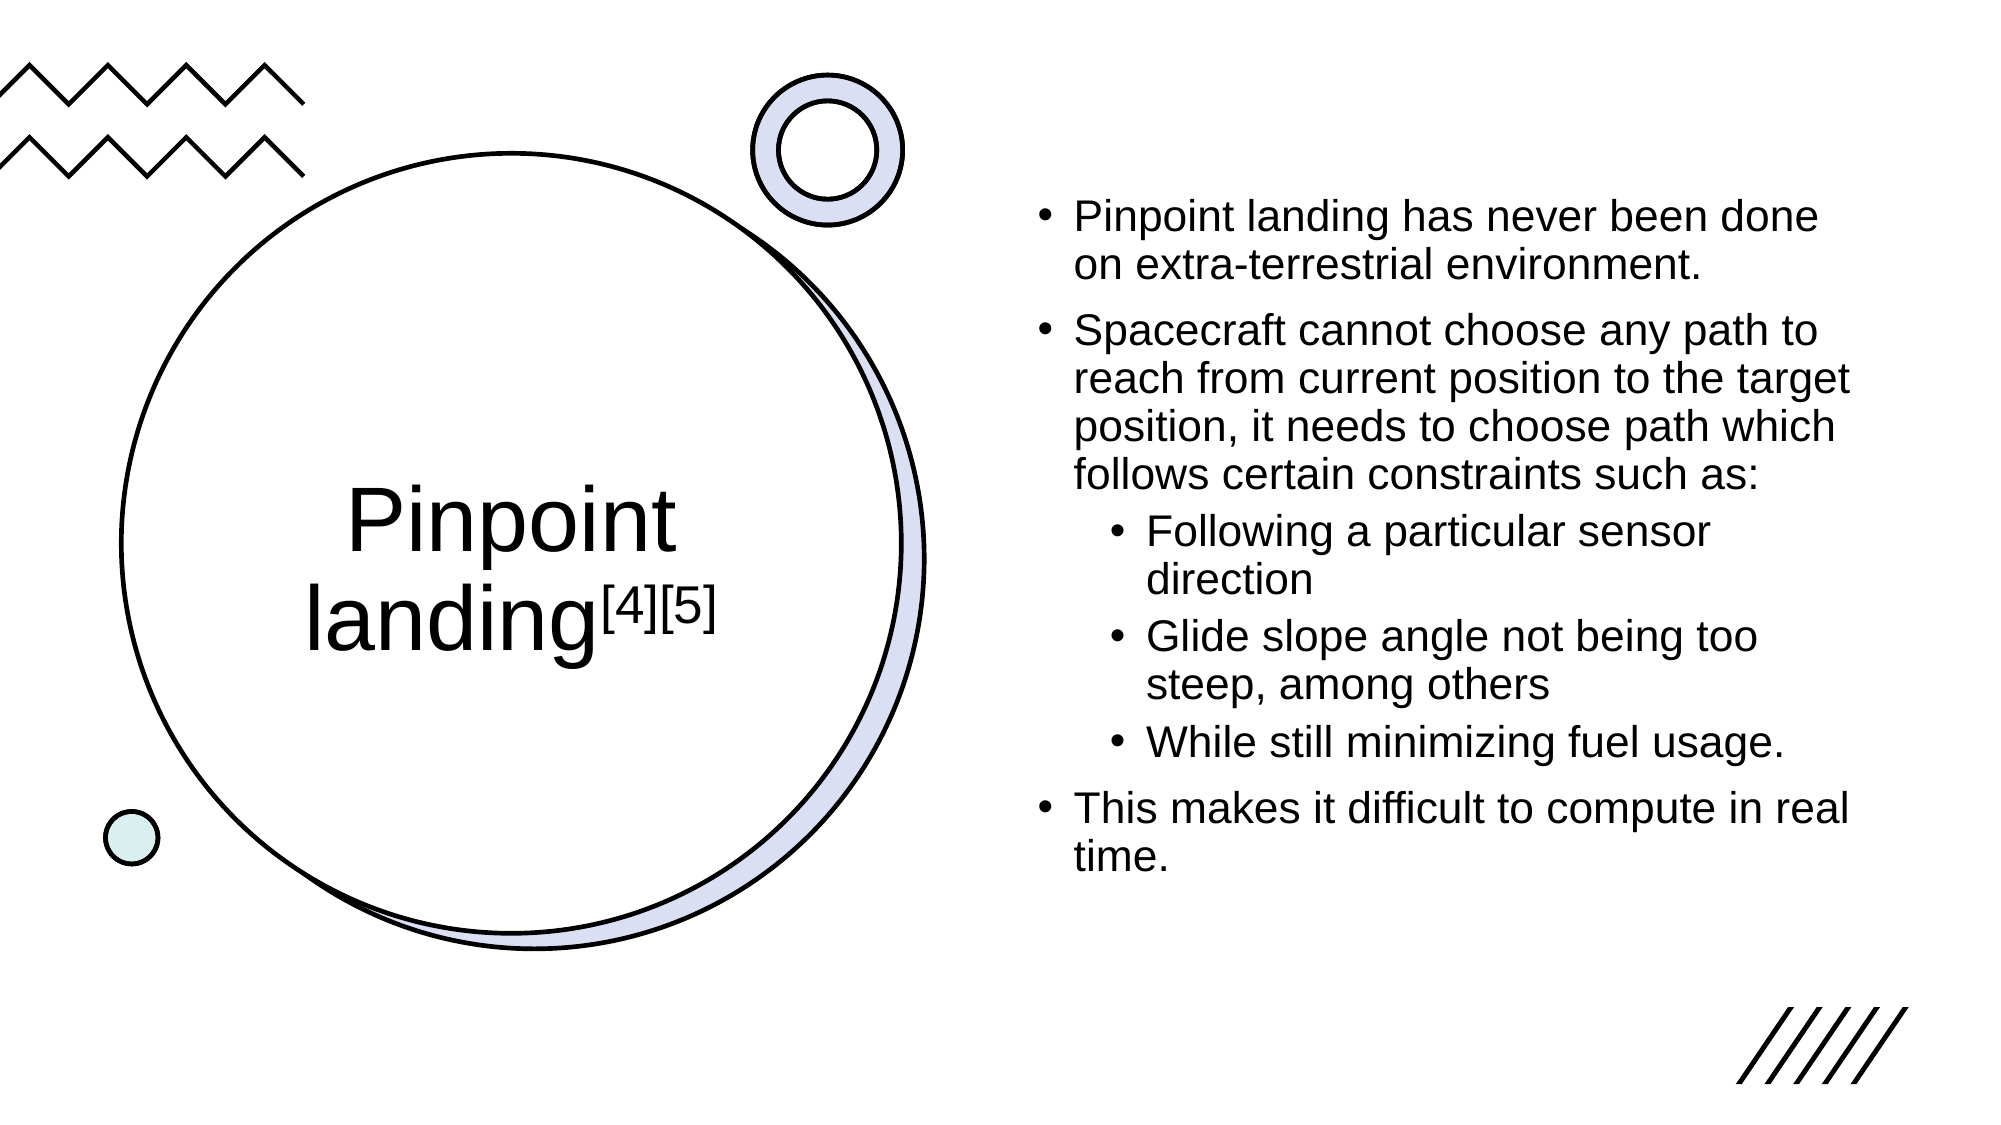

Pinpoint landing has never been done on extra-terrestrial environment.
Spacecraft cannot choose any path to reach from current position to the target position, it needs to choose path which follows certain constraints such as:
Following a particular sensor direction
Glide slope angle not being too steep, among others
While still minimizing fuel usage.
This makes it difficult to compute in real time.

# Pinpoint landing[4][5]